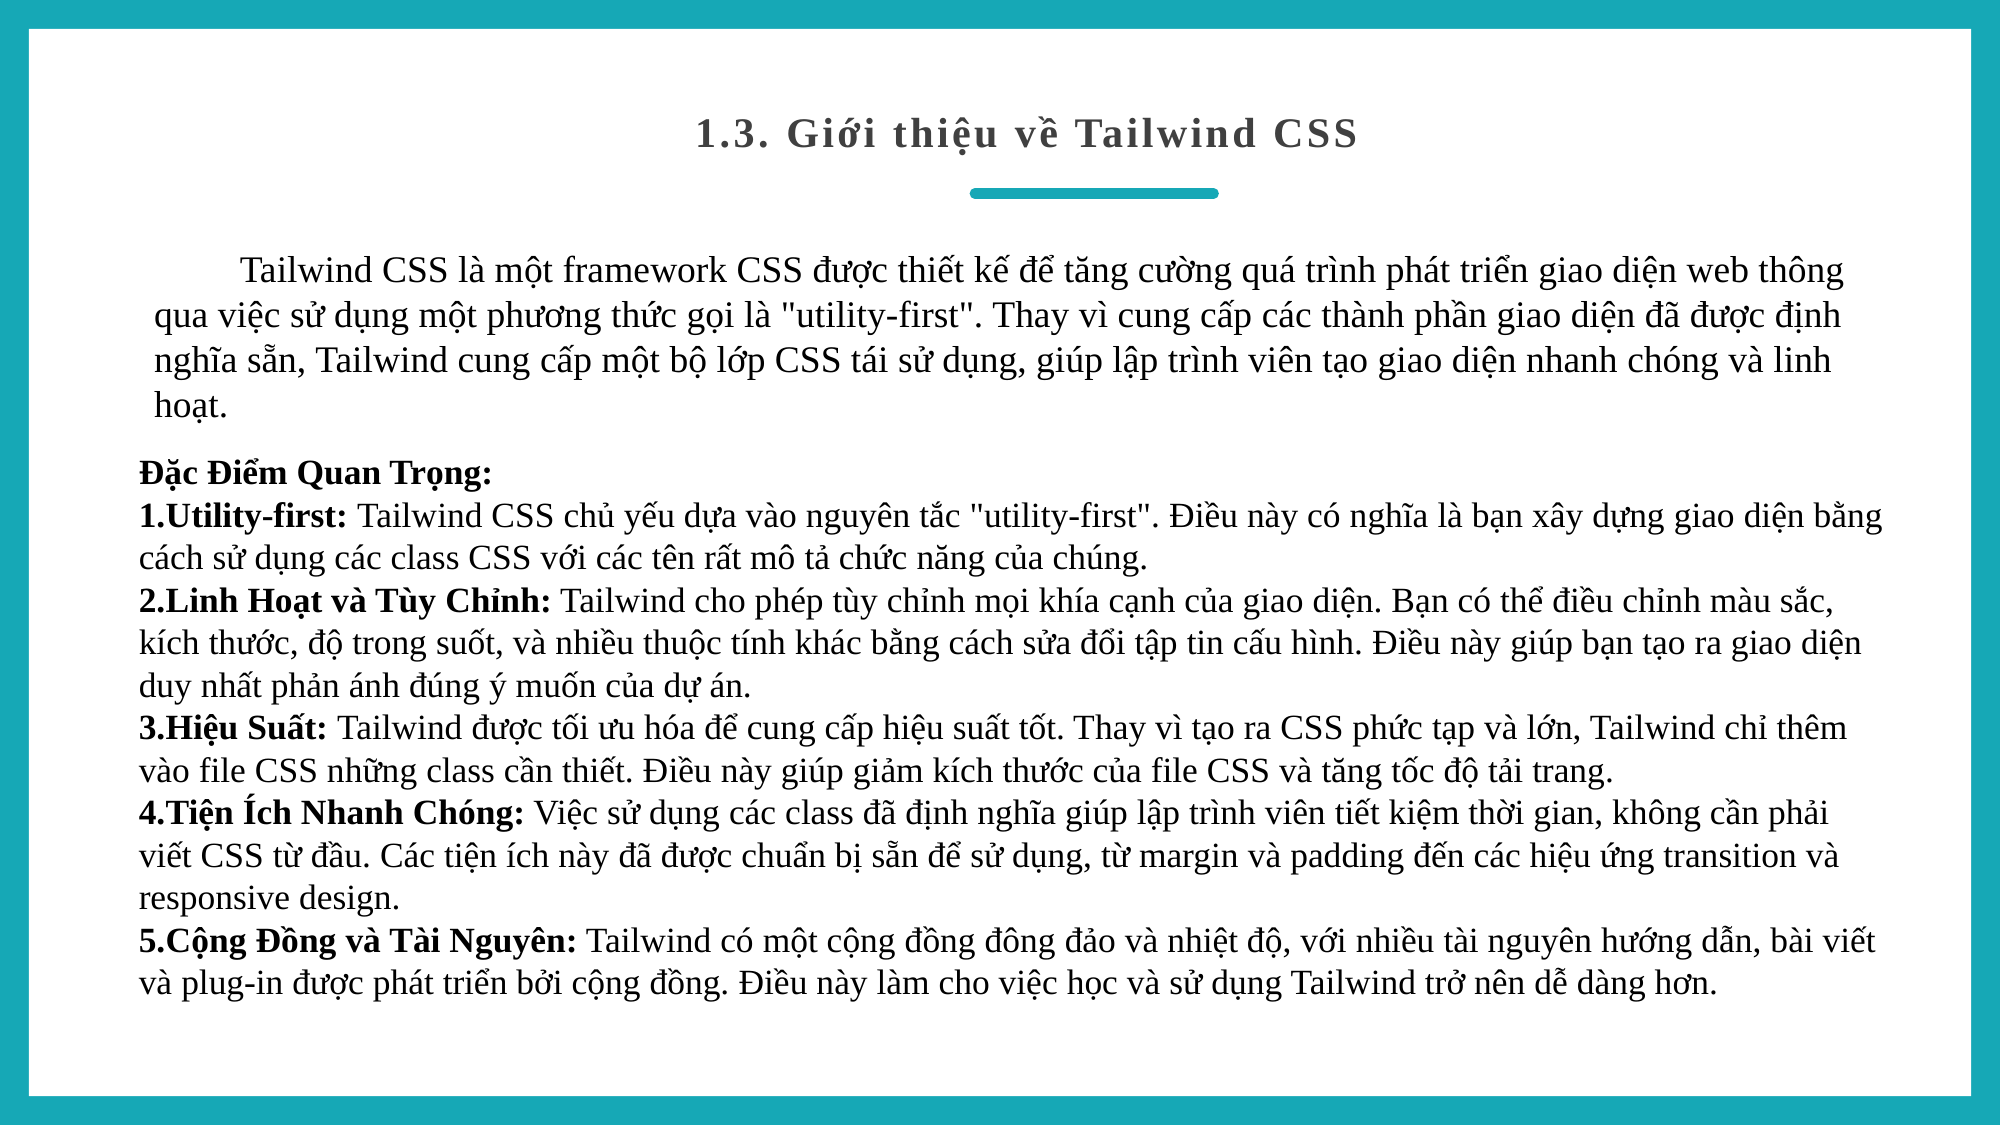

1.3. Giới thiệu về Tailwind CSS

         Tailwind CSS là một framework CSS được thiết kế để tăng cường quá trình phát triển giao diện web thông qua việc sử dụng một phương thức gọi là "utility-first". Thay vì cung cấp các thành phần giao diện đã được định nghĩa sẵn, Tailwind cung cấp một bộ lớp CSS tái sử dụng, giúp lập trình viên tạo giao diện nhanh chóng và linh hoạt.

Đặc Điểm Quan Trọng:
Utility-first: Tailwind CSS chủ yếu dựa vào nguyên tắc "utility-first". Điều này có nghĩa là bạn xây dựng giao diện bằng cách sử dụng các class CSS với các tên rất mô tả chức năng của chúng.
Linh Hoạt và Tùy Chỉnh: Tailwind cho phép tùy chỉnh mọi khía cạnh của giao diện. Bạn có thể điều chỉnh màu sắc, kích thước, độ trong suốt, và nhiều thuộc tính khác bằng cách sửa đổi tập tin cấu hình. Điều này giúp bạn tạo ra giao diện duy nhất phản ánh đúng ý muốn của dự án.
Hiệu Suất: Tailwind được tối ưu hóa để cung cấp hiệu suất tốt. Thay vì tạo ra CSS phức tạp và lớn, Tailwind chỉ thêm vào file CSS những class cần thiết. Điều này giúp giảm kích thước của file CSS và tăng tốc độ tải trang.
Tiện Ích Nhanh Chóng: Việc sử dụng các class đã định nghĩa giúp lập trình viên tiết kiệm thời gian, không cần phải viết CSS từ đầu. Các tiện ích này đã được chuẩn bị sẵn để sử dụng, từ margin và padding đến các hiệu ứng transition và responsive design.
Cộng Đồng và Tài Nguyên: Tailwind có một cộng đồng đông đảo và nhiệt độ, với nhiều tài nguyên hướng dẫn, bài viết và plug-in được phát triển bởi cộng đồng. Điều này làm cho việc học và sử dụng Tailwind trở nên dễ dàng hơn.